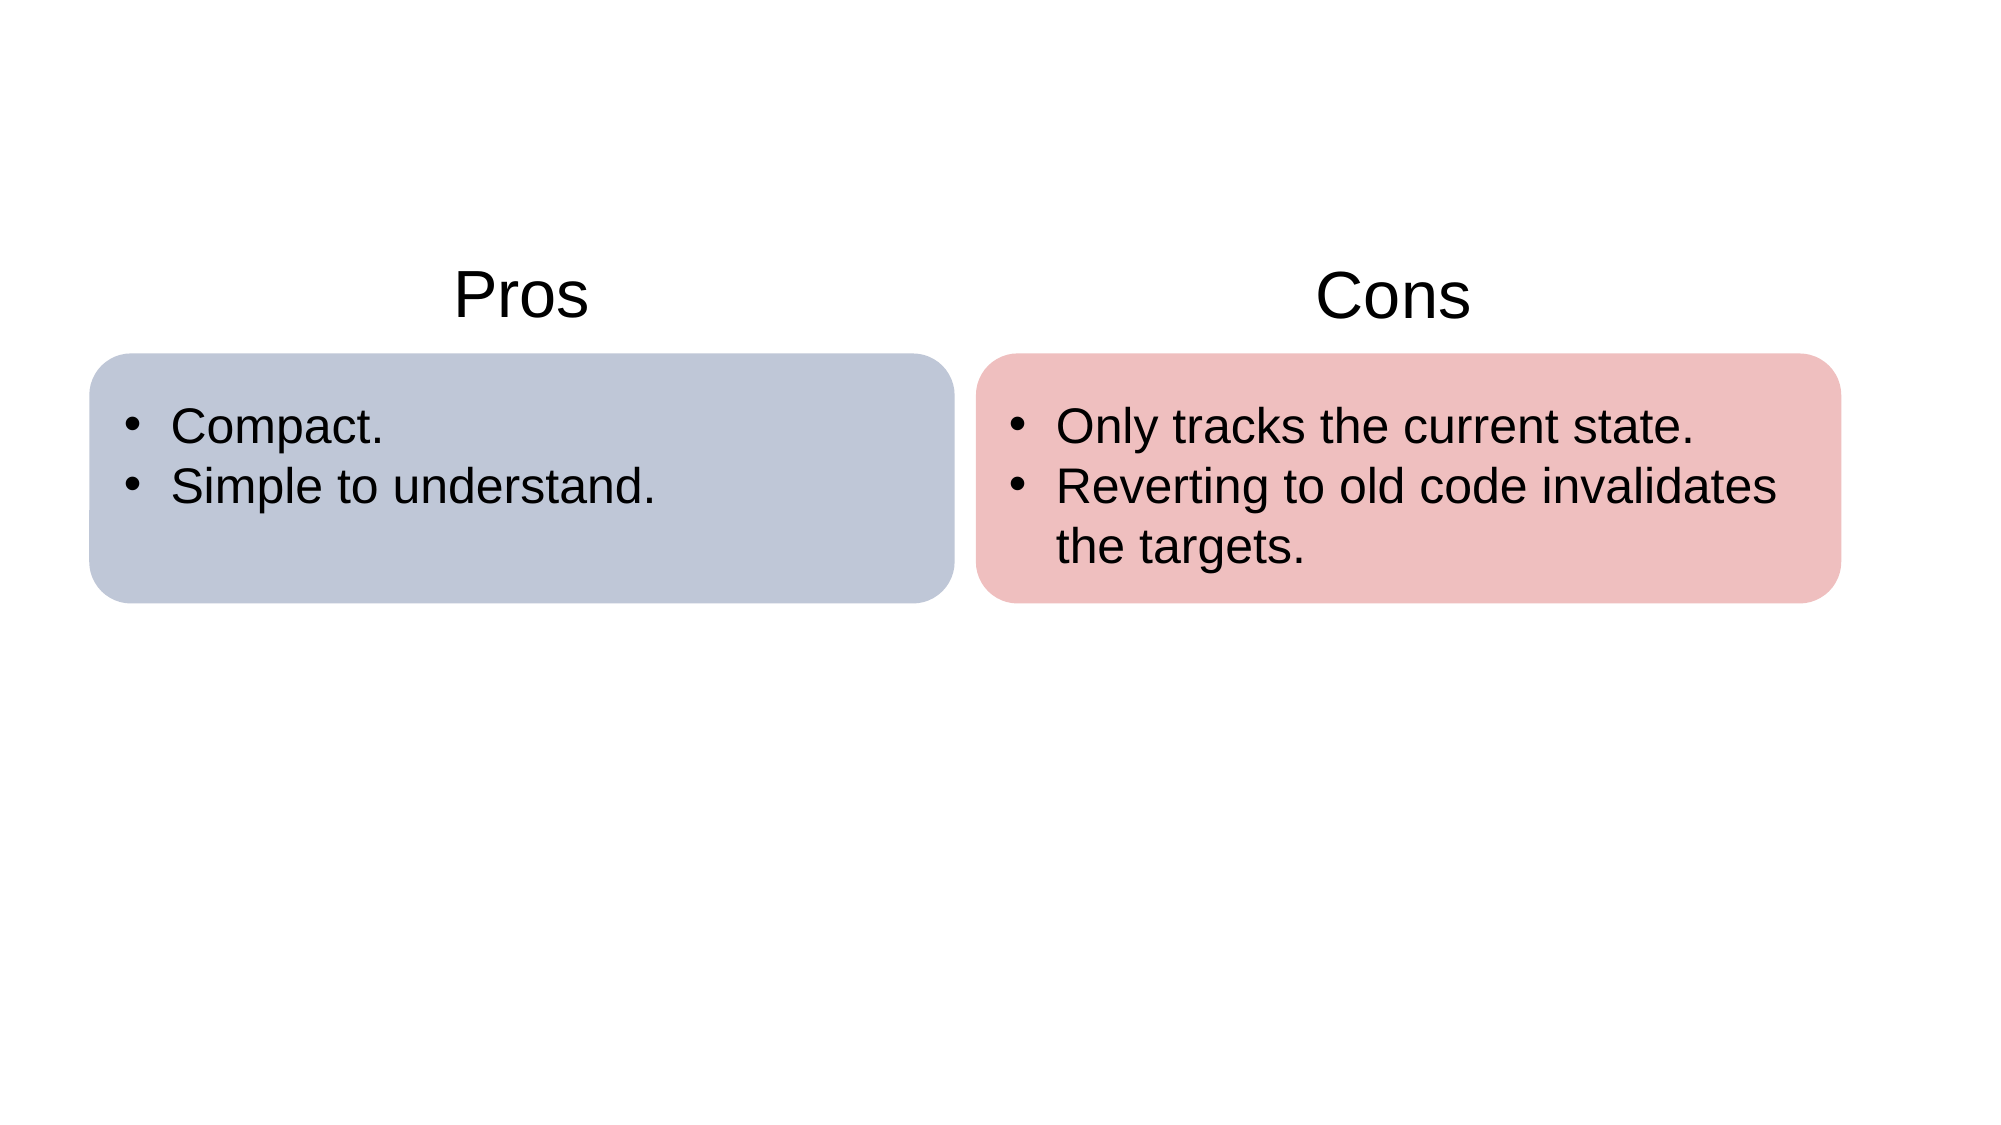

Pros
Cons

Compact.
Simple to understand.
Only tracks the current state.
Reverting to old code invalidates the targets.